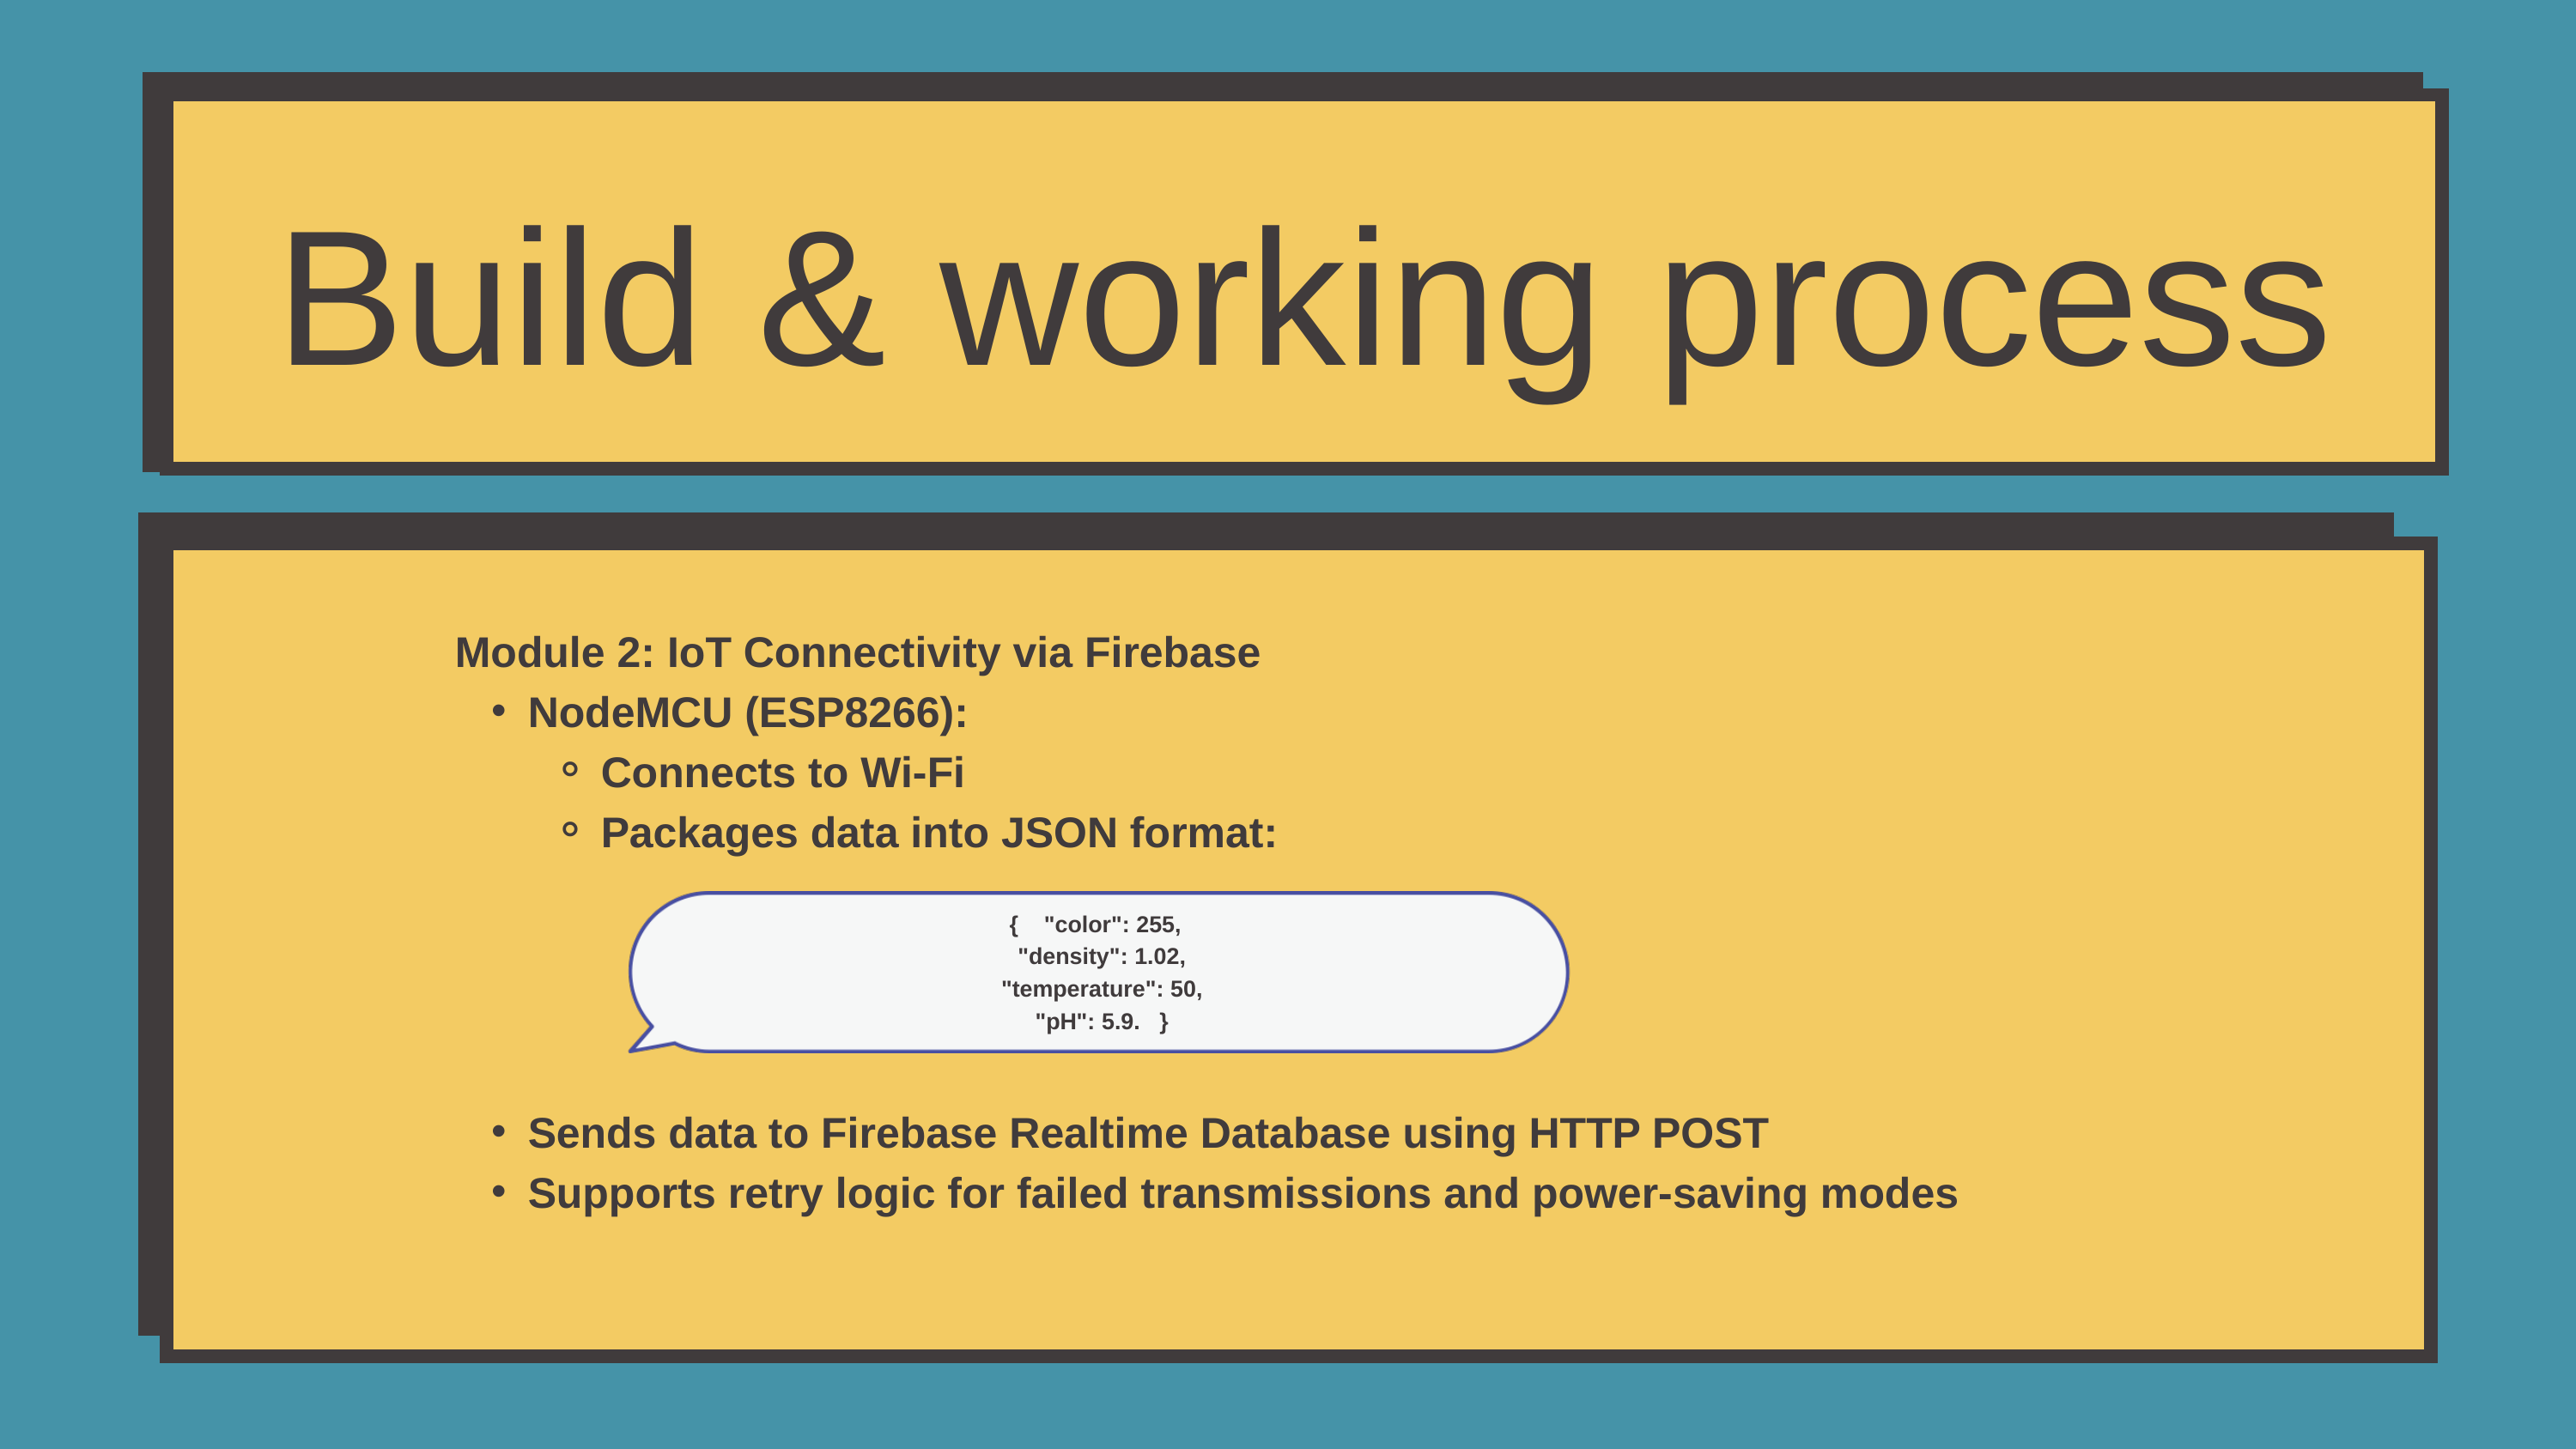

Build & working process

Module 2: IoT Connectivity via Firebase
NodeMCU (ESP8266):
Connects to Wi-Fi
Packages data into JSON format:

Sends data to Firebase Realtime Database using HTTP POST
Supports retry logic for failed transmissions and power-saving modes

{    "color": 255,
  "density": 1.02,
  "temperature": 50,
  "pH": 5.9.   }